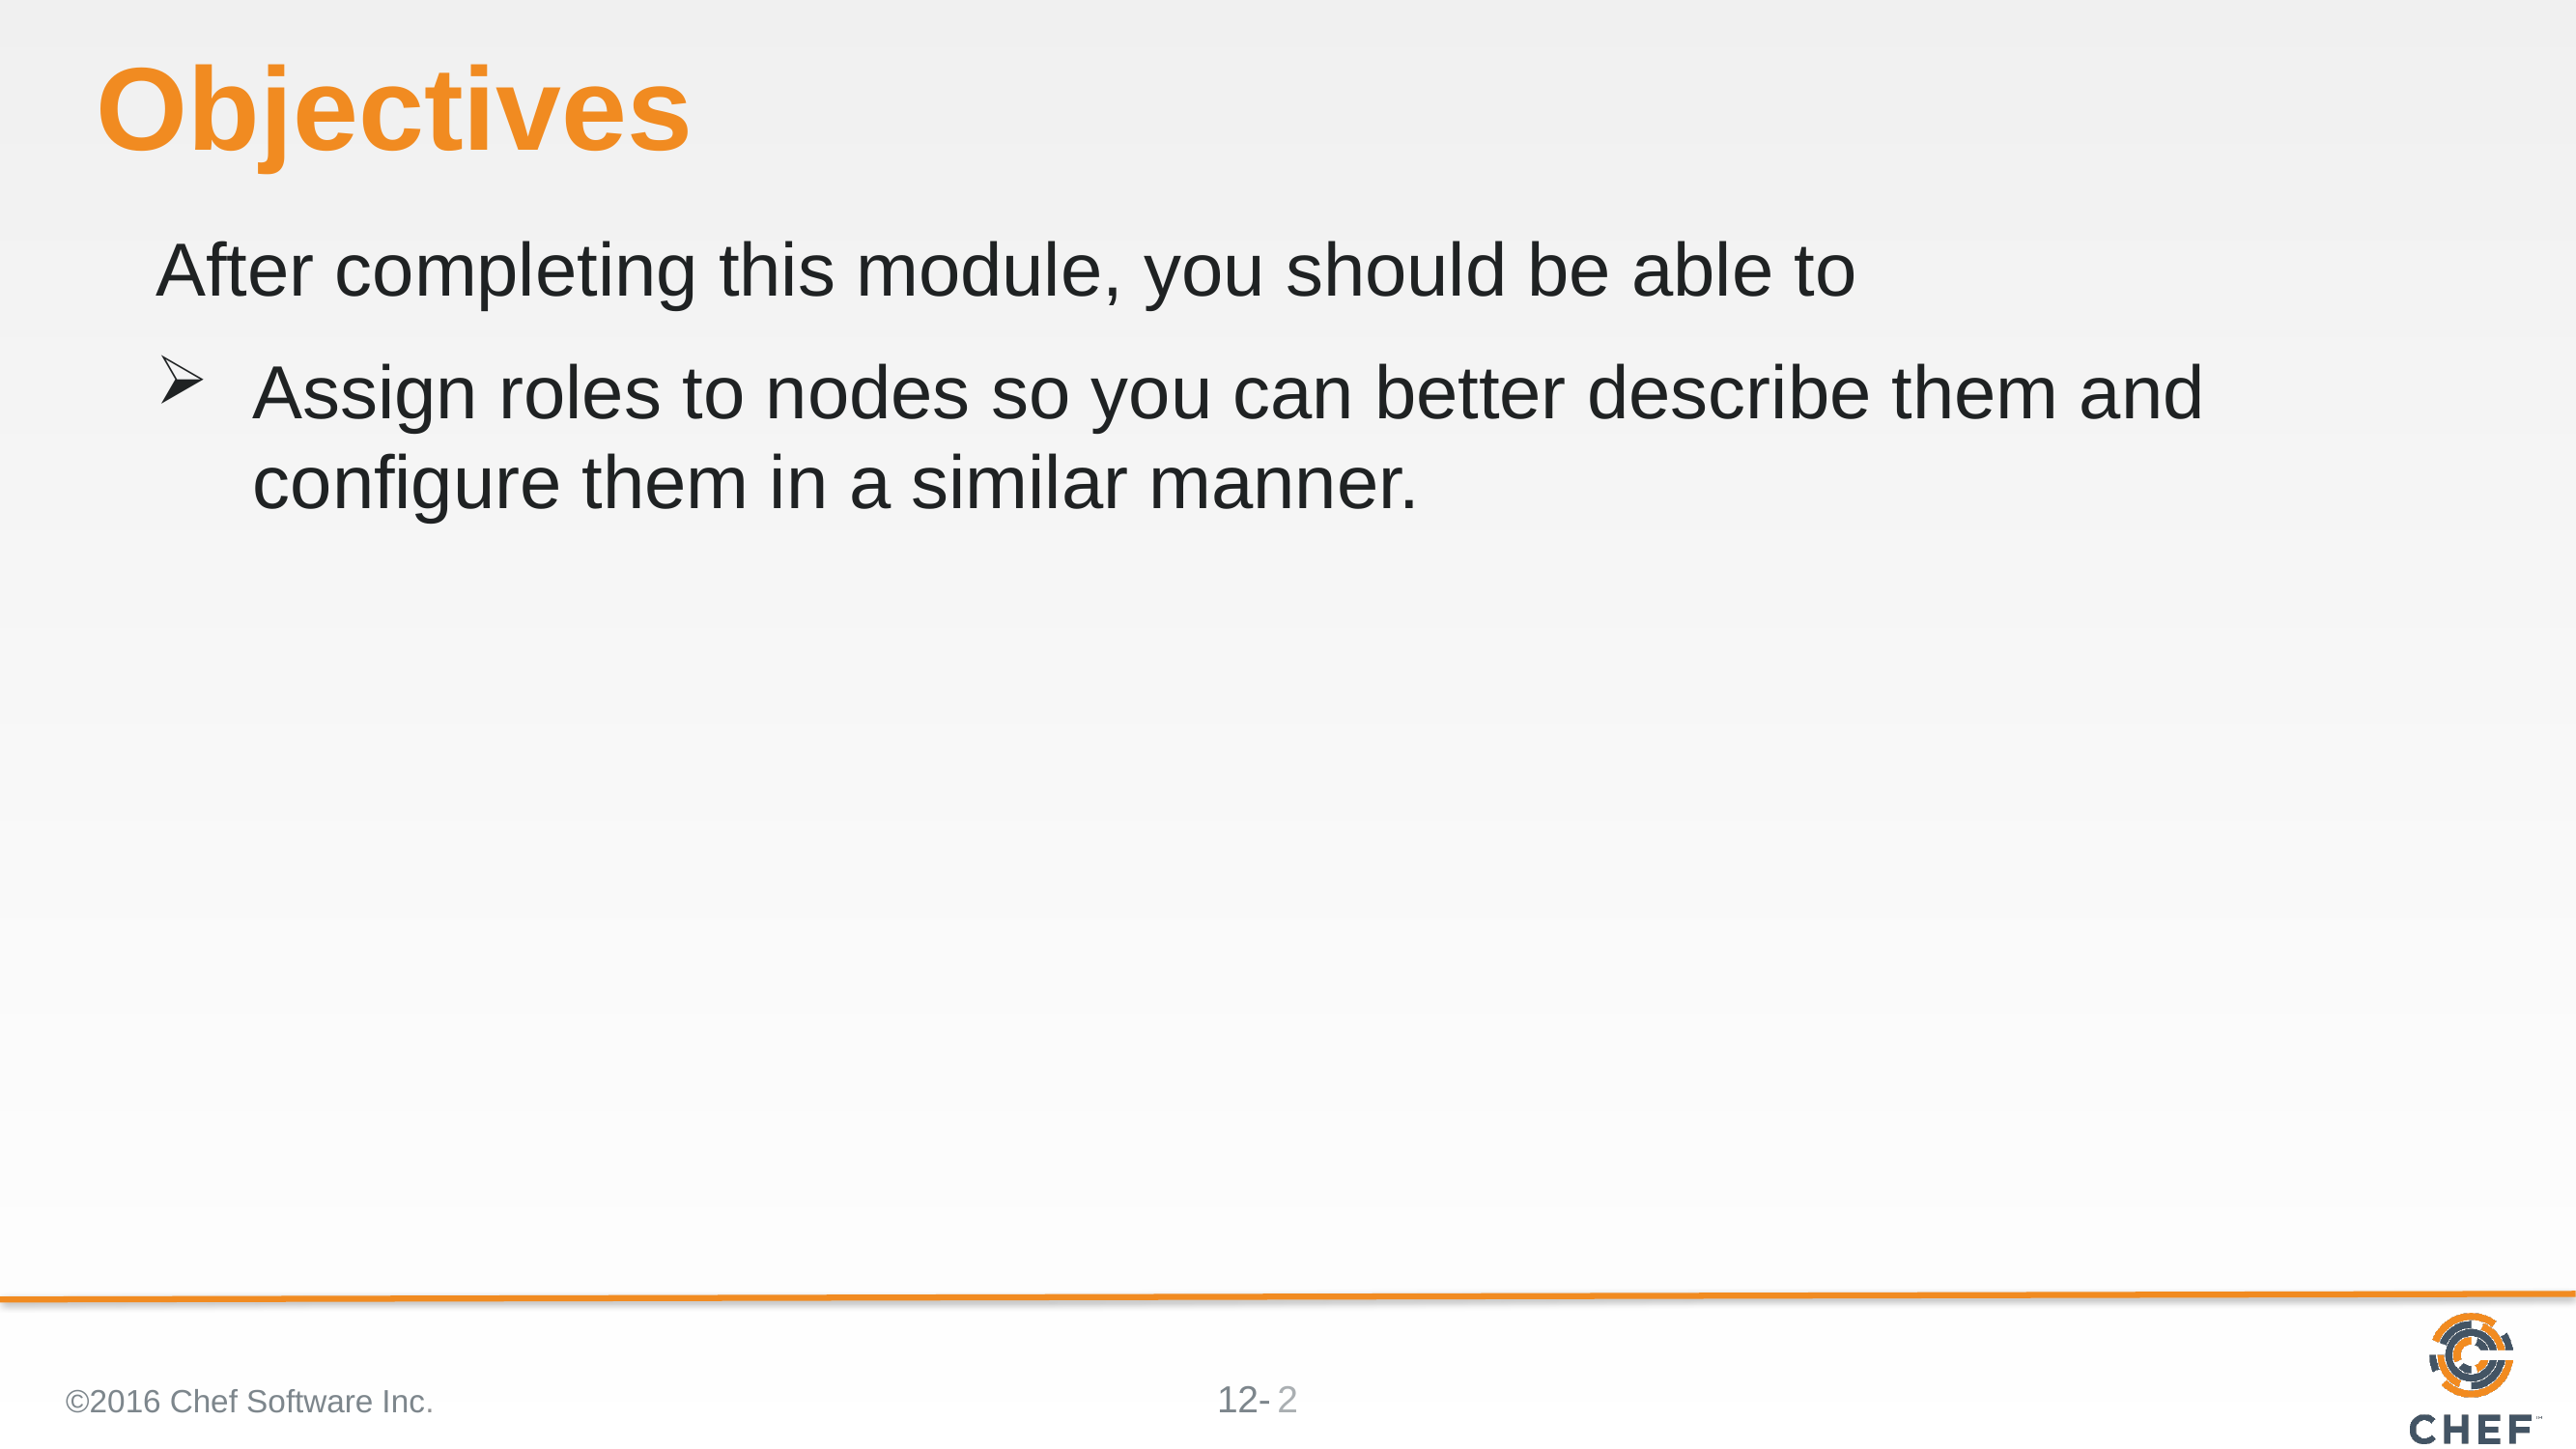

# Objectives
After completing this module, you should be able to
Assign roles to nodes so you can better describe them and configure them in a similar manner.

©2016 Chef Software Inc.
2